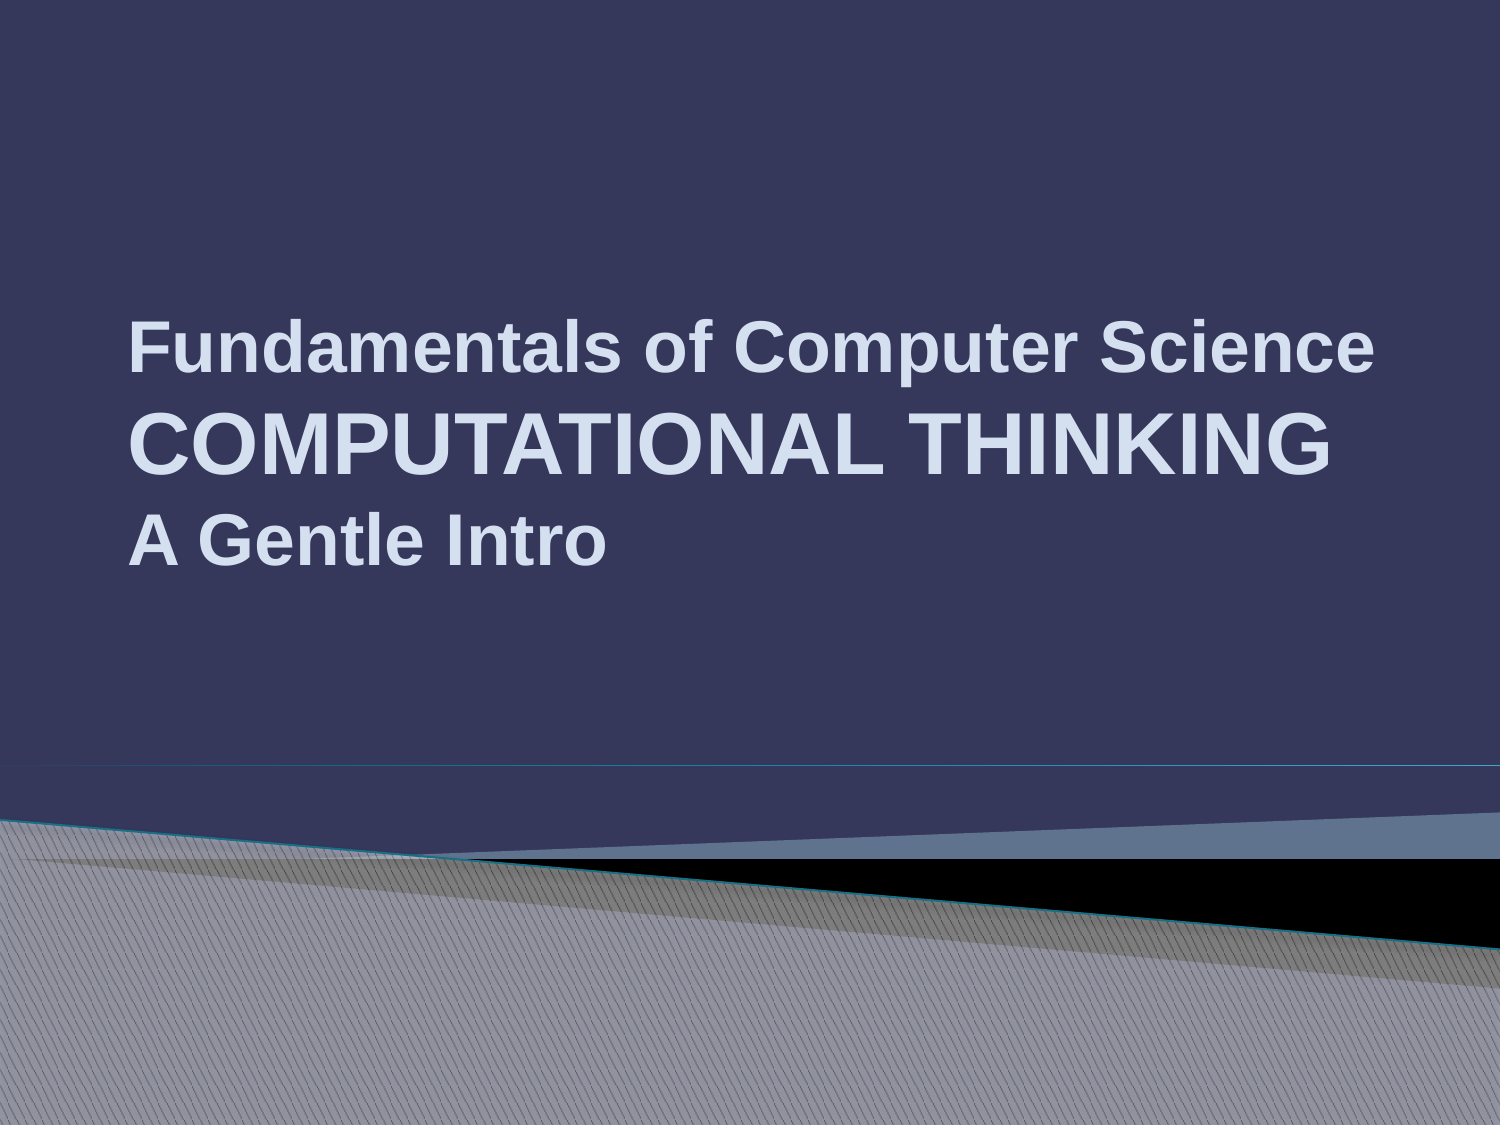

# Fundamentals of Computer Science COMPUTATIONAL THINKING A Gentle Intro